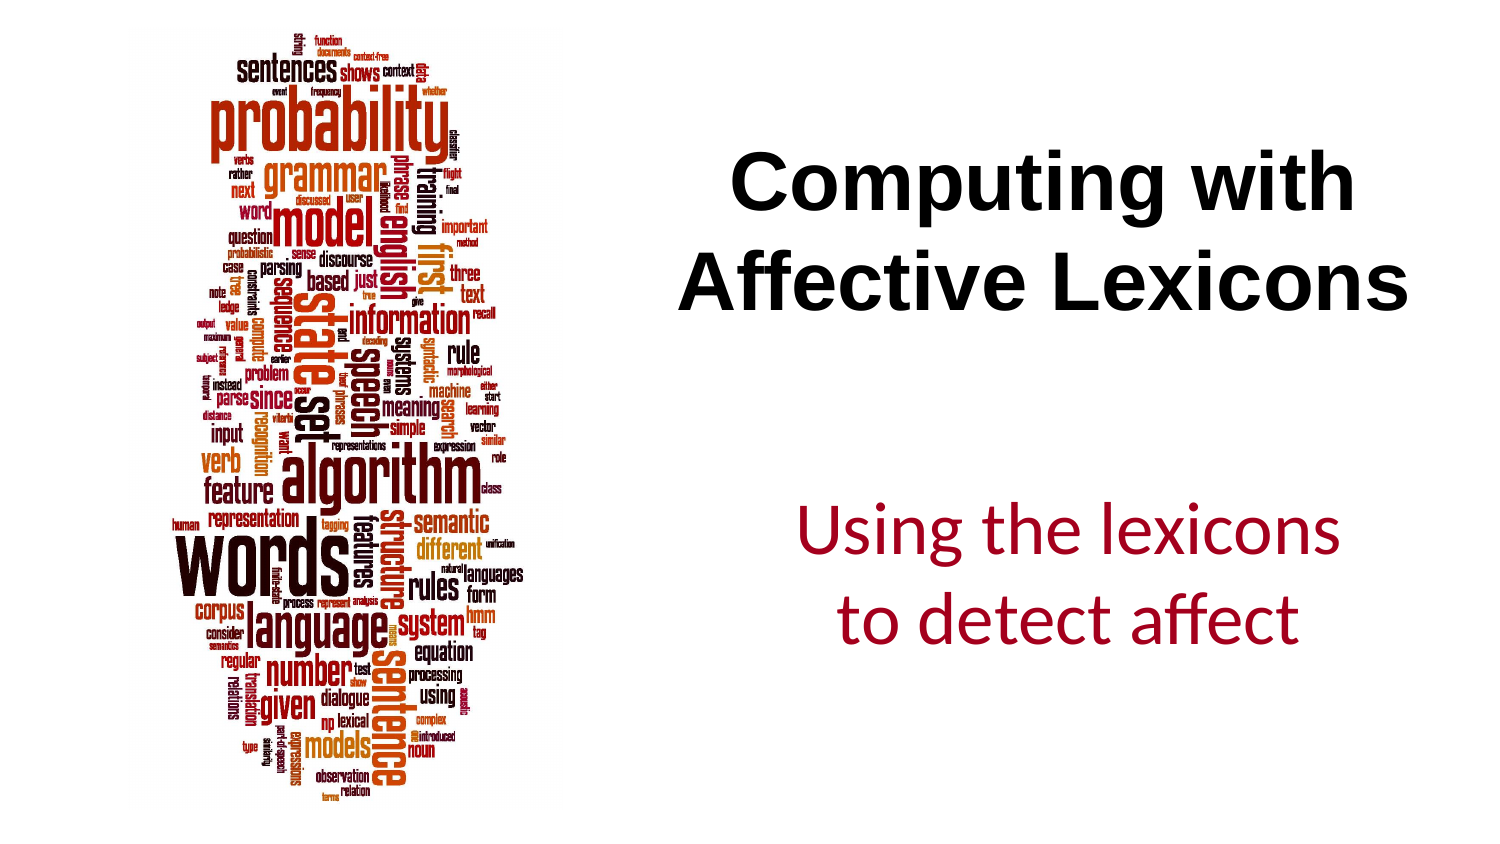

# Computing with Affective Lexicons
Using the lexicons to detect affect